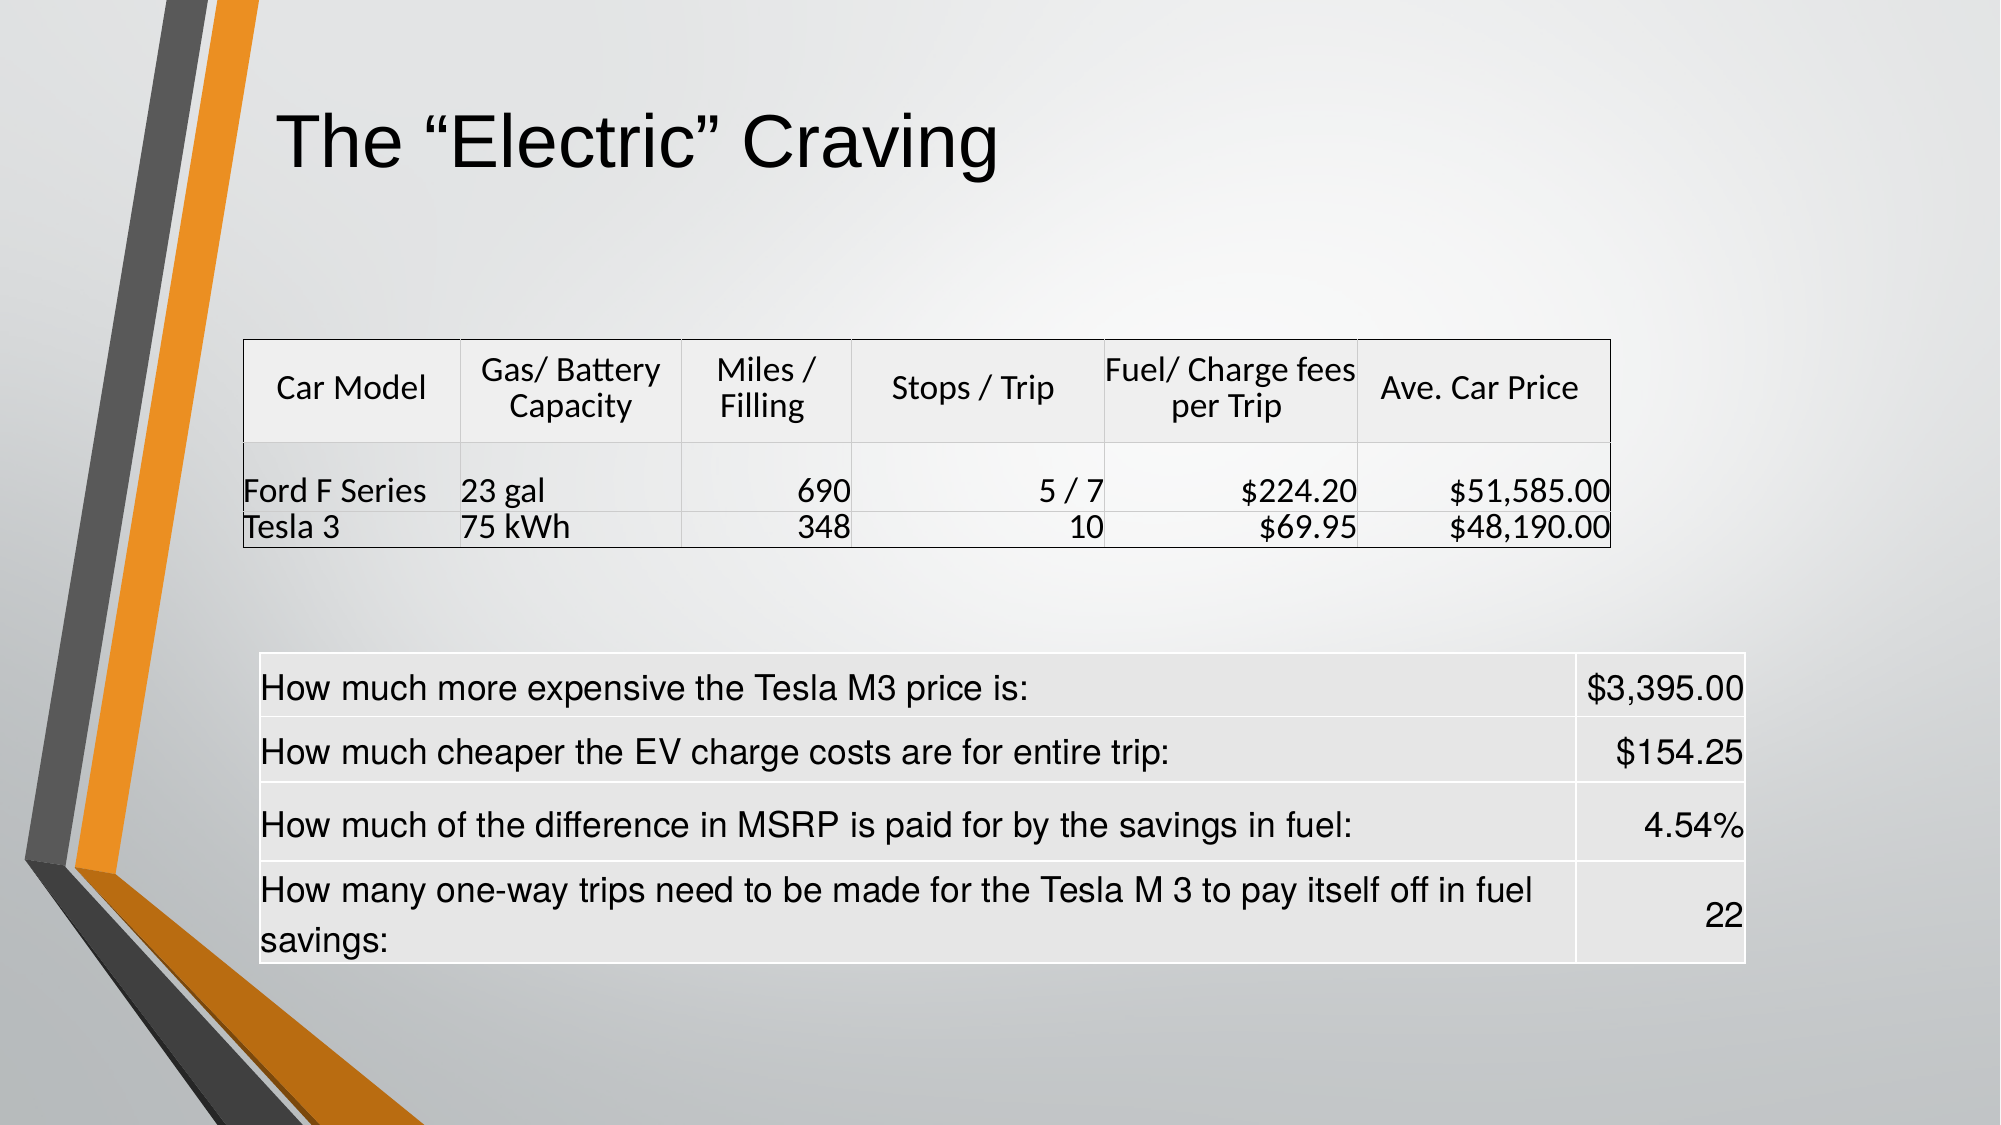

# The “Electric” Craving
| Car Model | Gas/ Battery Capacity | Miles / Filling | Stops / Trip | Fuel/ Charge fees per Trip | Ave. Car Price |
| --- | --- | --- | --- | --- | --- |
| Ford F Series | 23 gal | 690 | 5 / 7 | $224.20 | $51,585.00 |
| Tesla 3 | 75 kWh | 348 | 10 | $69.95 | $48,190.00 |
| How much more expensive the Tesla M3 price is: | $3,395.00 |
| --- | --- |
| How much cheaper the EV charge costs are for entire trip: | $154.25 |
| How much of the difference in MSRP is paid for by the savings in fuel: | 4.54% |
| How many one-way trips need to be made for the Tesla M 3 to pay itself off in fuel savings: | 22 |